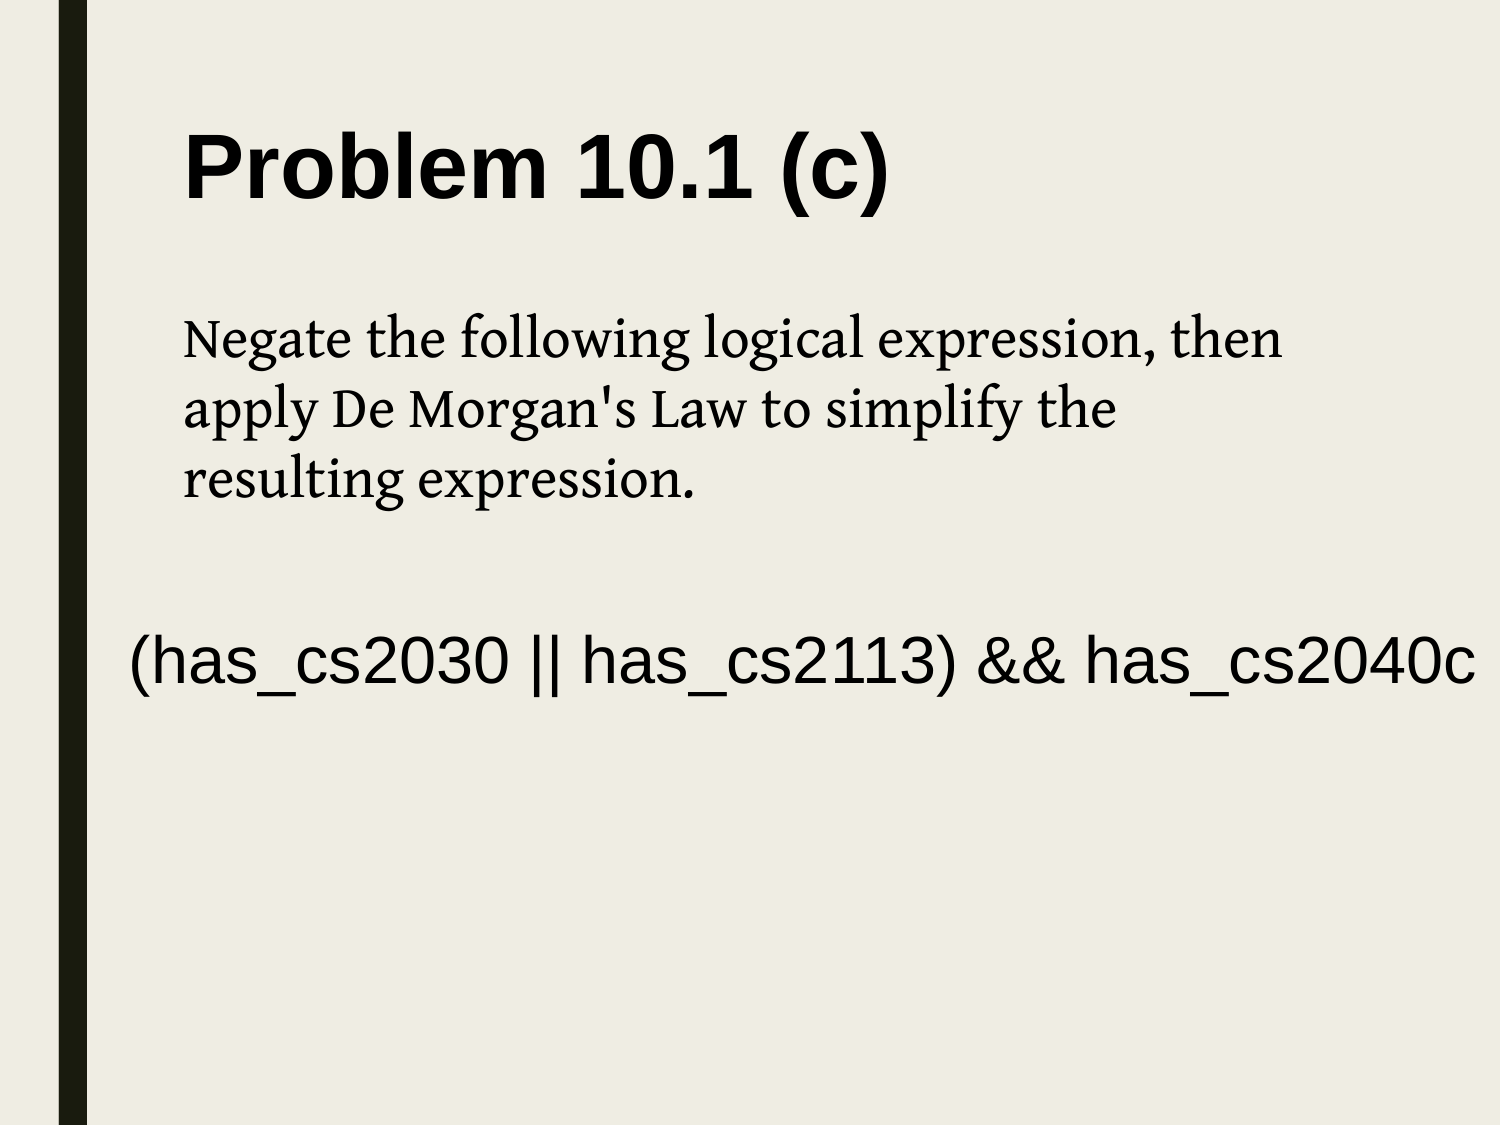

# Problem 10.1 (c)
Negate the following logical expression, then apply De Morgan's Law to simplify the resulting expression.
(has_cs2030 || has_cs2113) && has_cs2040c